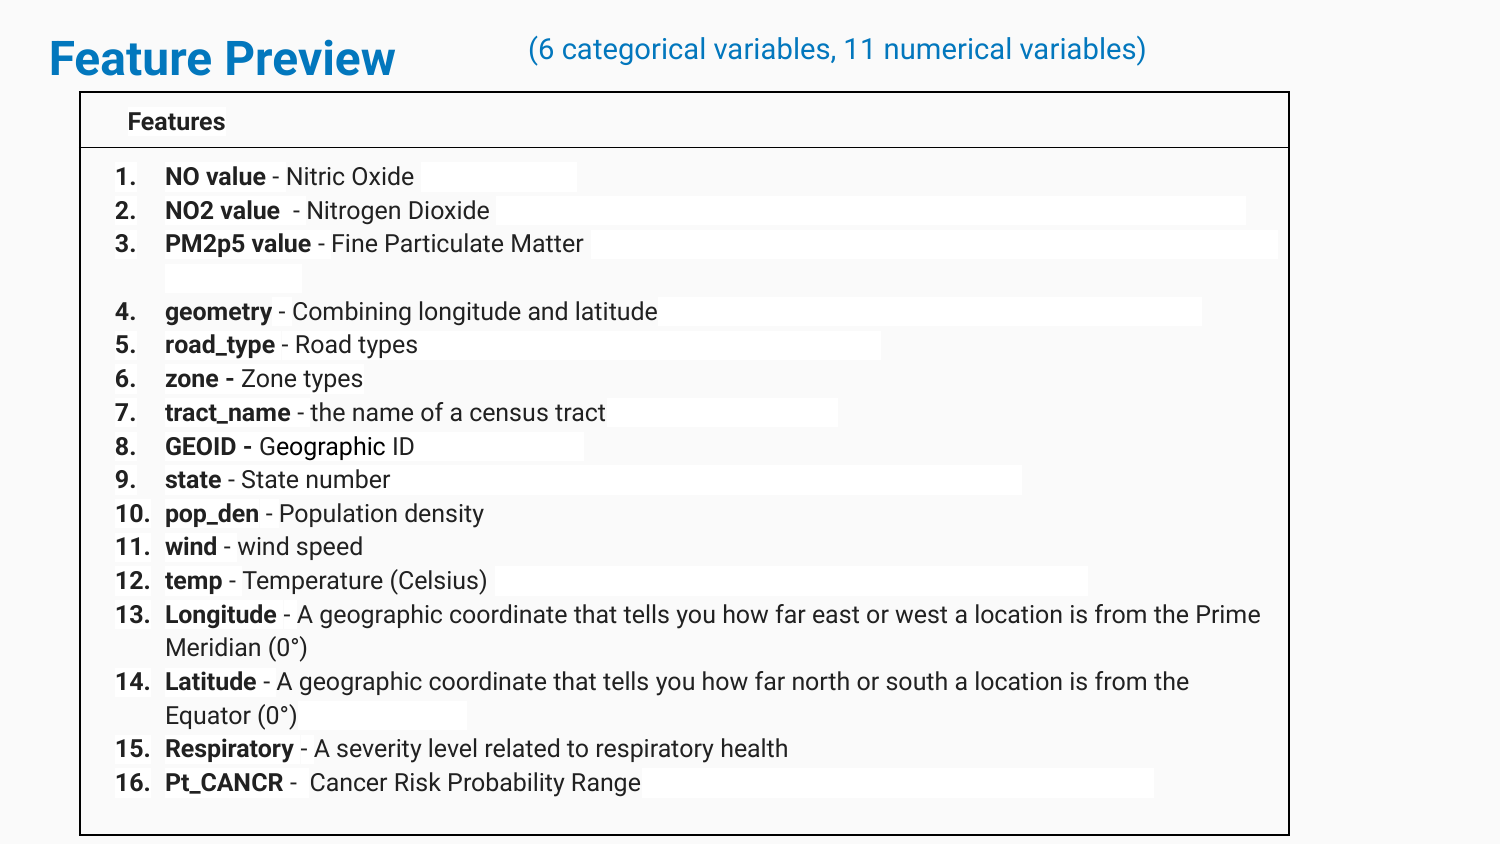

Feature Preview
(6 categorical variables, 11 numerical variables)
| Features |
| --- |
| NO value - Nitric Oxide NO2 value - Nitrogen Dioxide PM2p5 value - Fine Particulate Matter geometry - Combining longitude and latitude road\_type - Road types zone - Zone types tract\_name - the name of a census tract GEOID - Geographic ID state - State number pop\_den - Population density wind - wind speed temp - Temperature (Celsius) Longitude - A geographic coordinate that tells you how far east or west a location is from the Prime Meridian (0°) Latitude - A geographic coordinate that tells you how far north or south a location is from the Equator (0°) Respiratory - A severity level related to respiratory health Pt\_CANCR - Cancer Risk Probability Range |